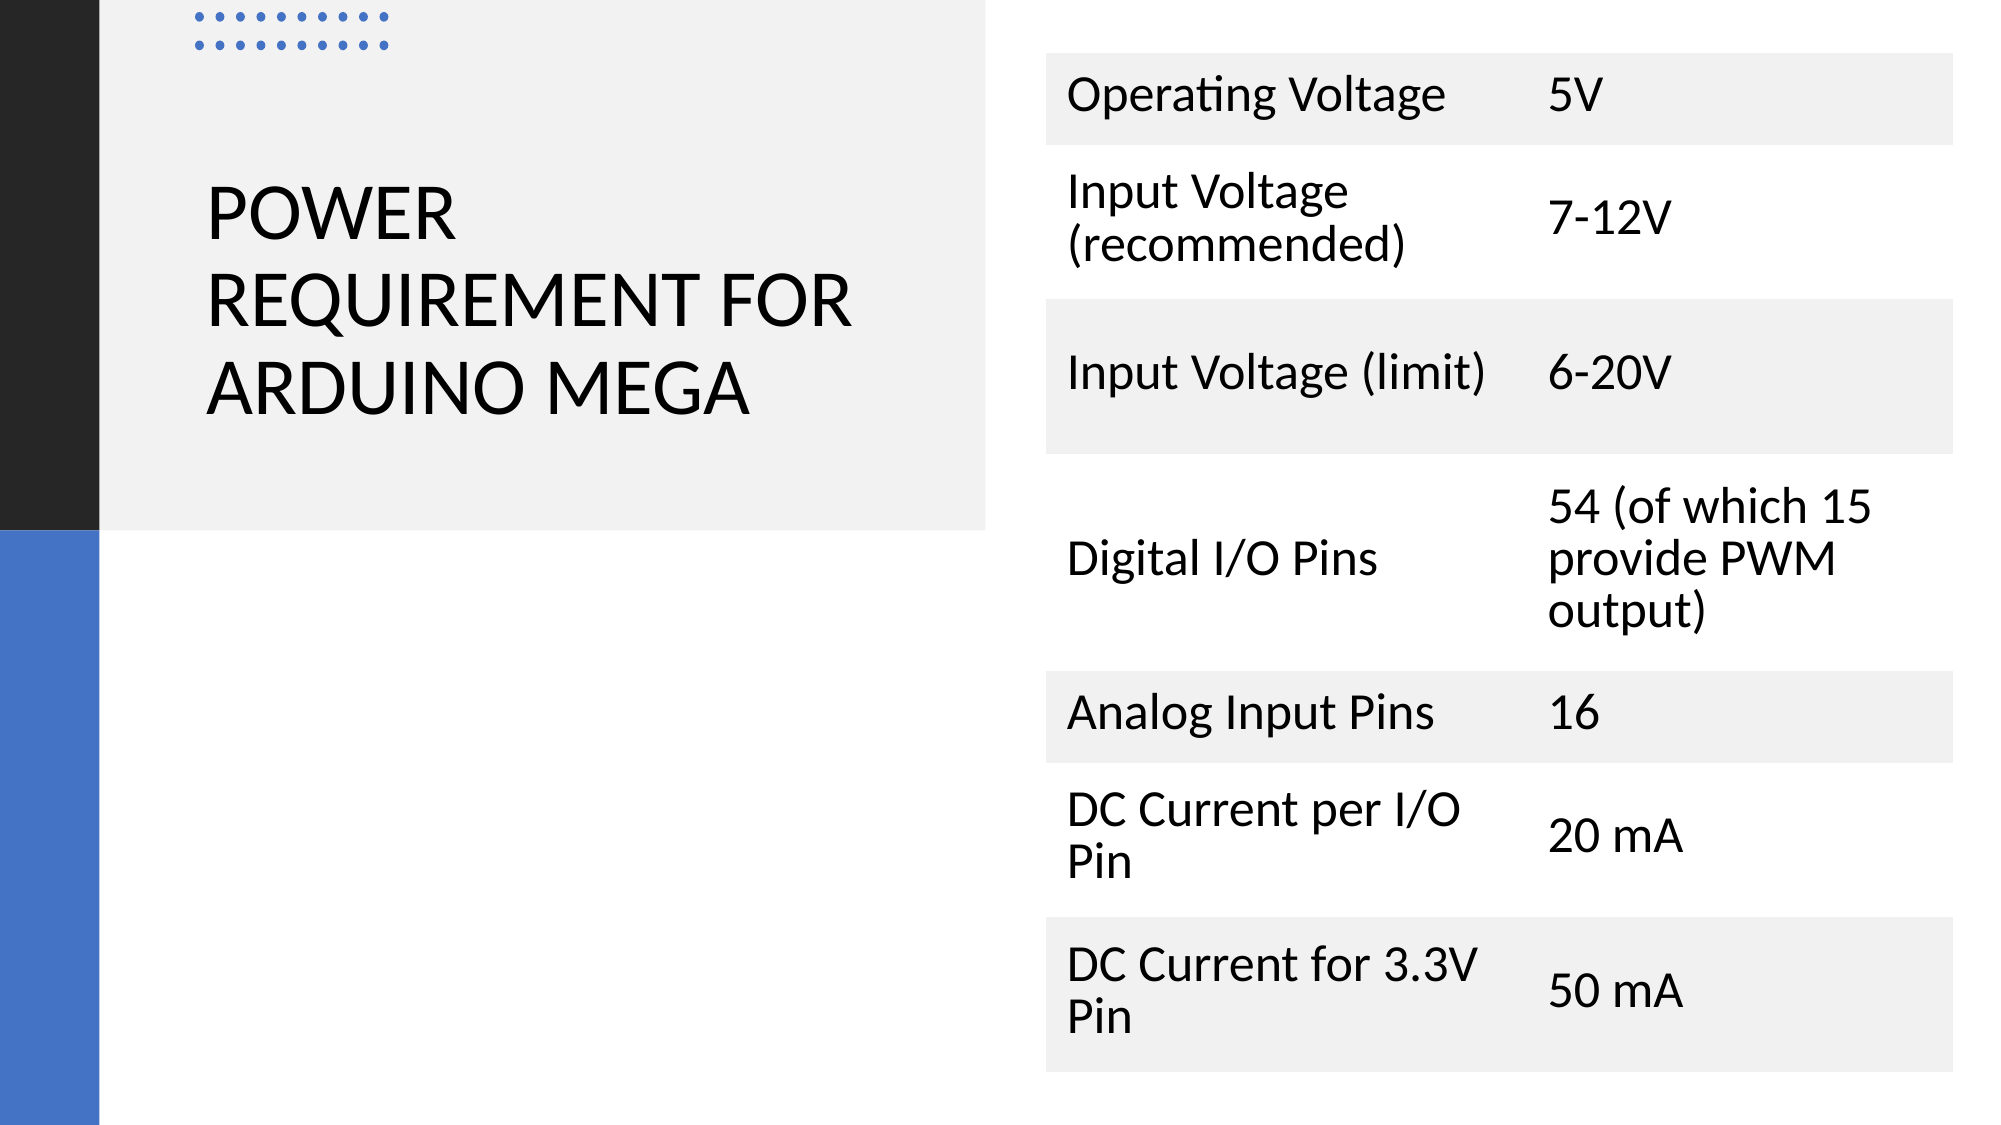

| Operating Voltage | 5V |
| --- | --- |
| Input Voltage (recommended) | 7-12V |
| Input Voltage (limit) | 6-20V |
| Digital I/O Pins | 54 (of which 15 provide PWM output) |
| Analog Input Pins | 16 |
| DC Current per I/O Pin | 20 mA |
| DC Current for 3.3V Pin | 50 mA |
# POWER REQUIREMENT FOR ARDUINO MEGA